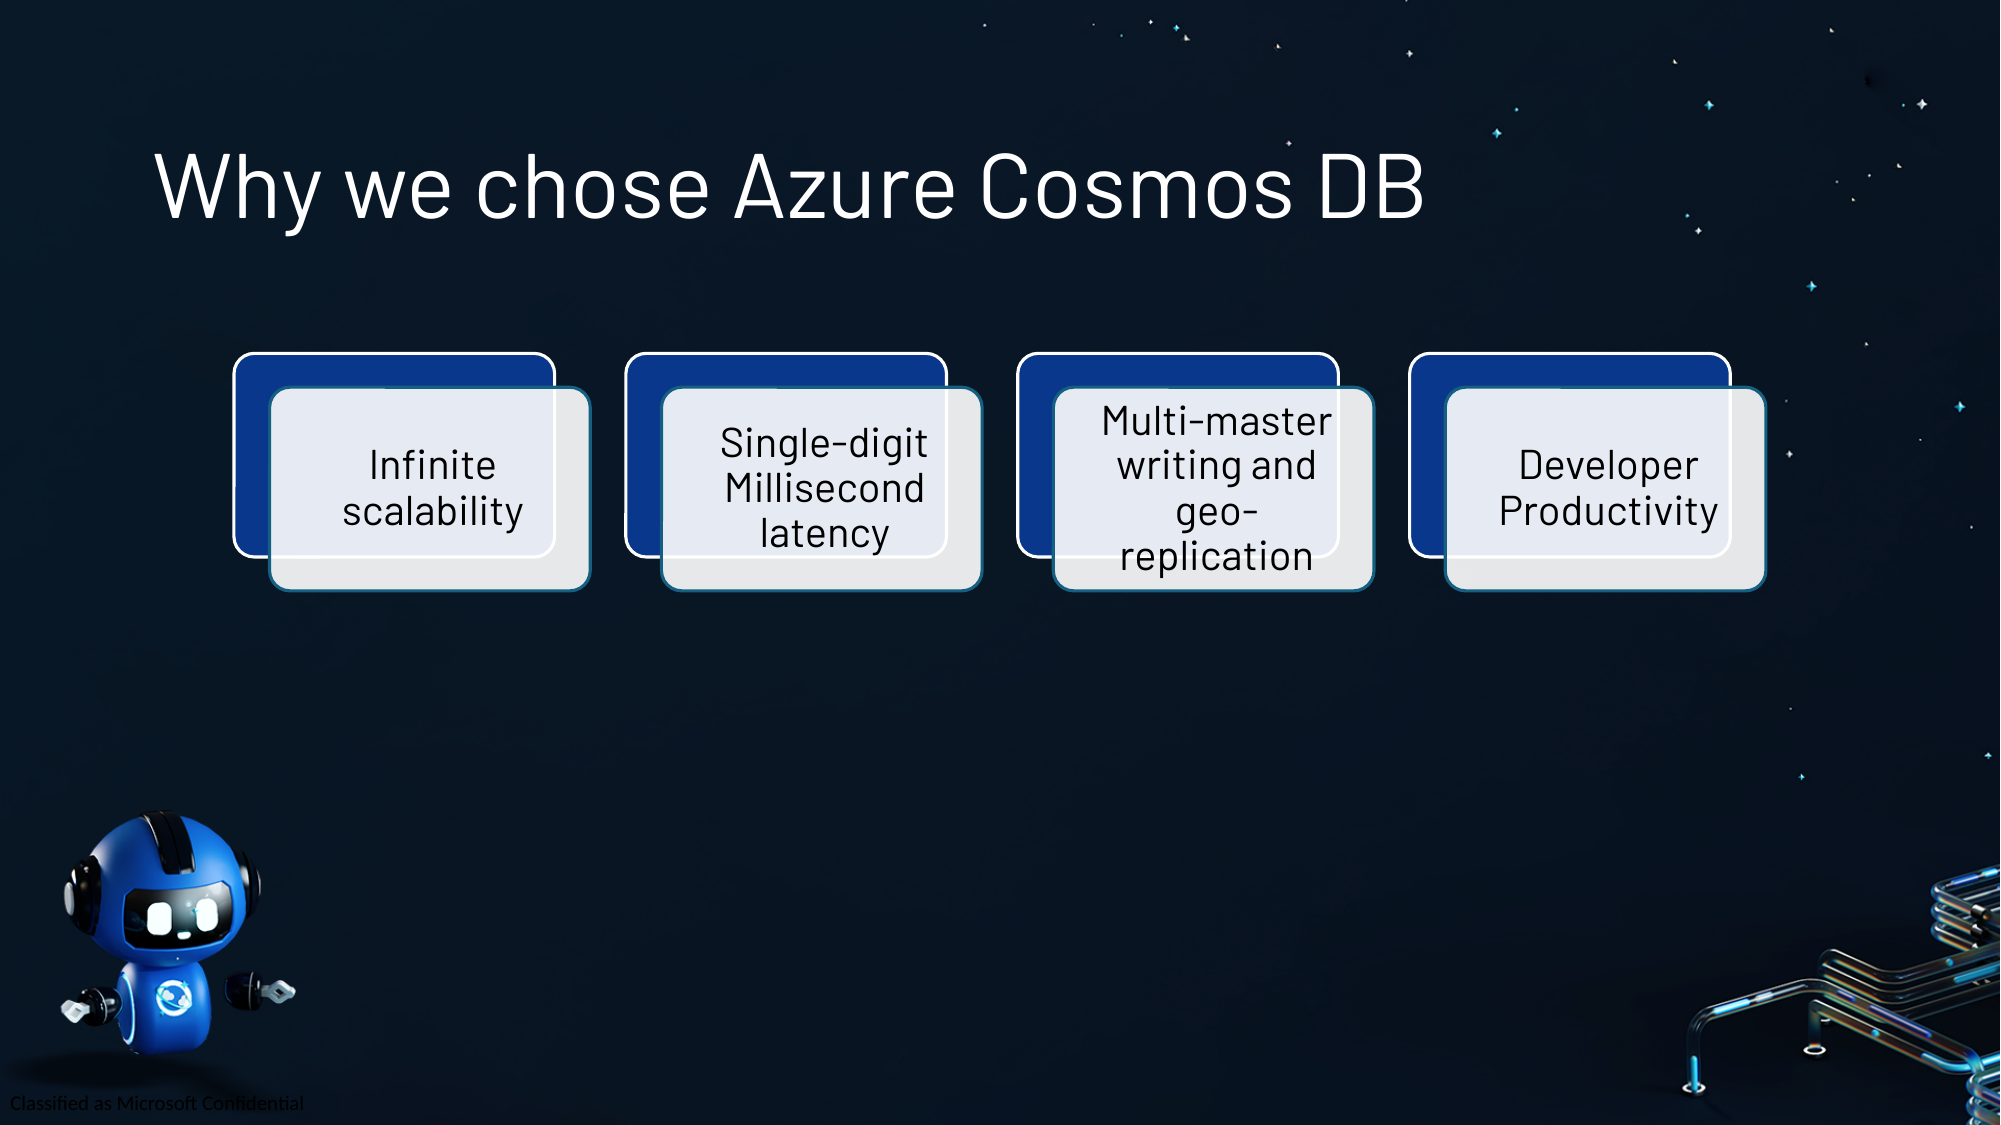

# Why we chose Azure Cosmos DB
Infinite scalability
Single-digit Millisecond latency
Multi-master writing and geo-replication
Developer Productivity